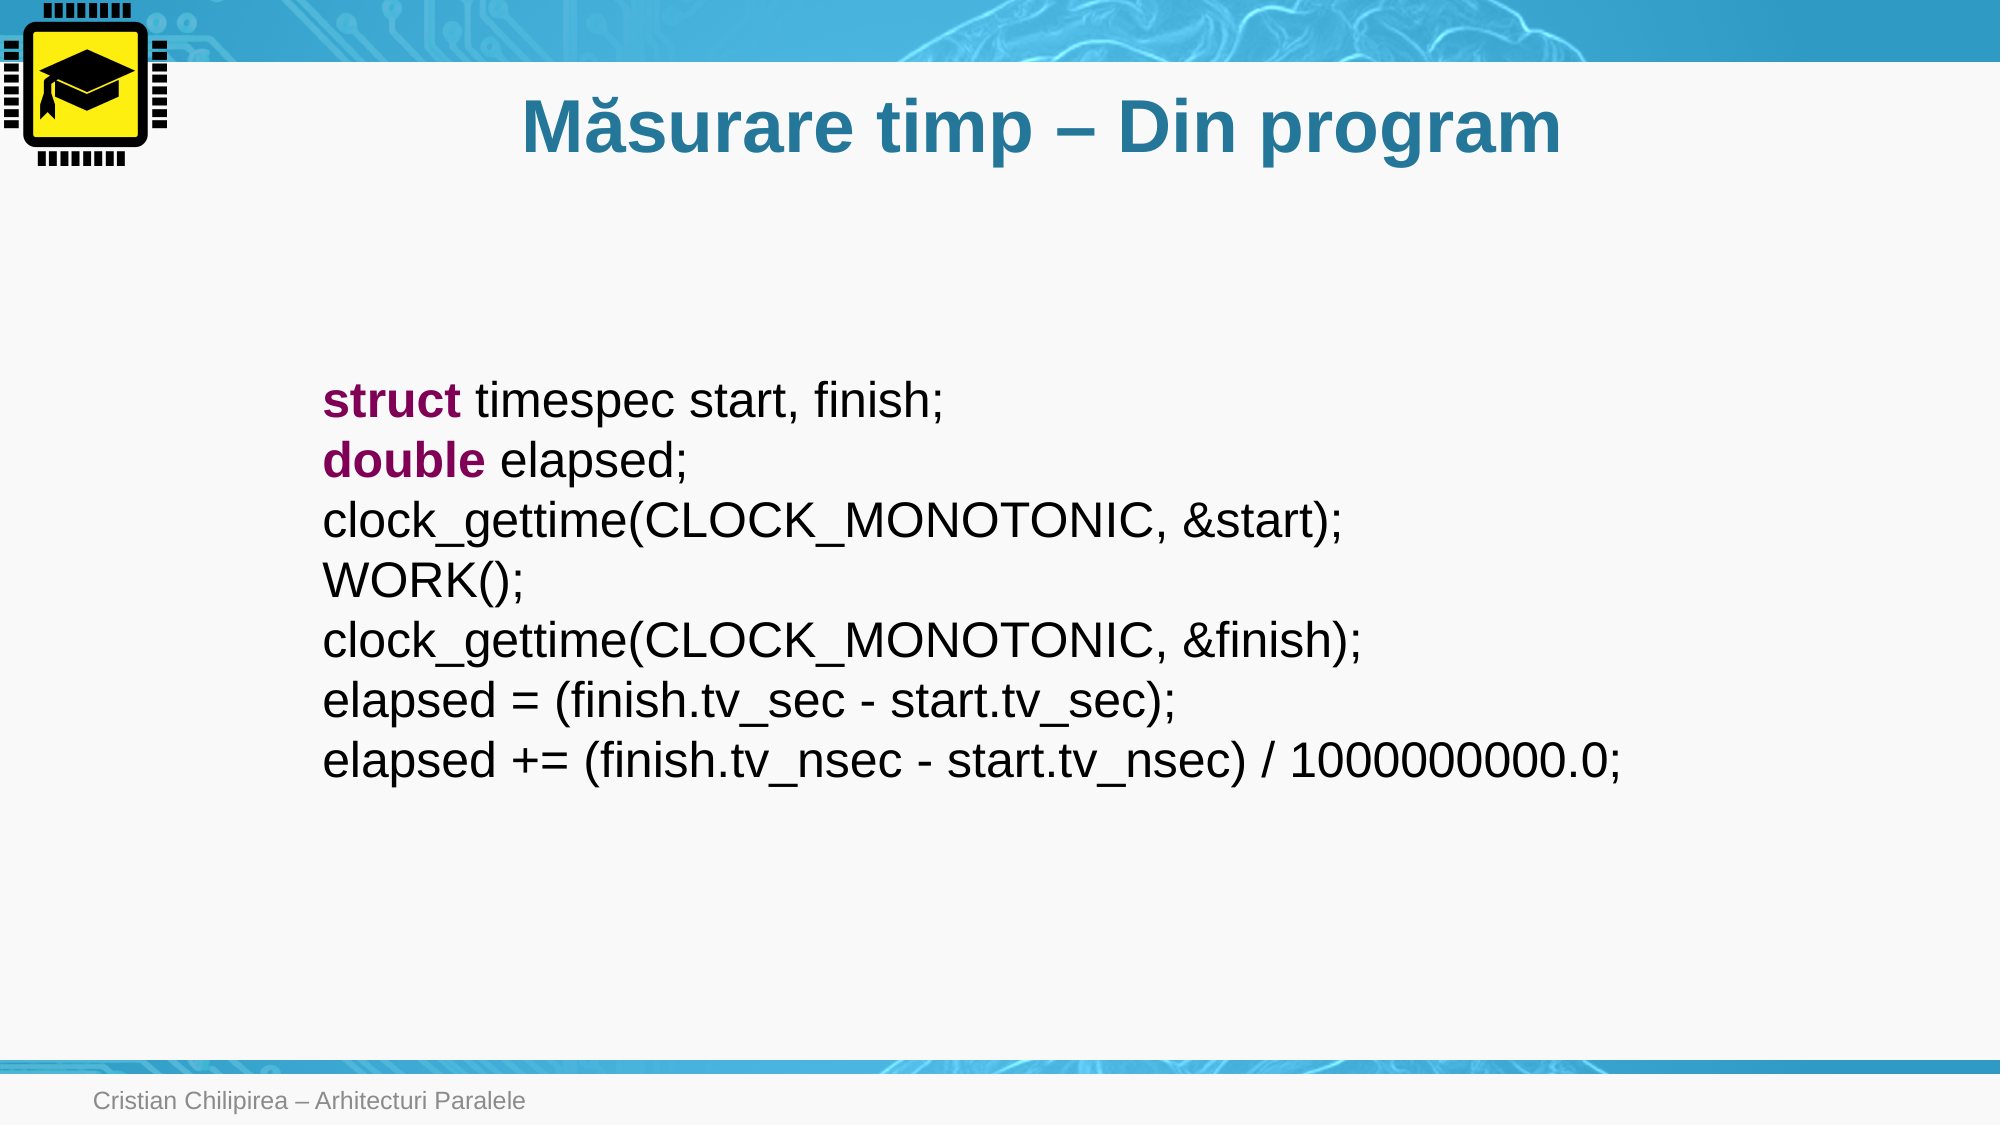

# Măsurare timp – Din program
struct timespec start, finish;
double elapsed;
clock_gettime(CLOCK_MONOTONIC, &start);
WORK();
clock_gettime(CLOCK_MONOTONIC, &finish);
elapsed = (finish.tv_sec - start.tv_sec);
elapsed += (finish.tv_nsec - start.tv_nsec) / 1000000000.0;
Cristian Chilipirea – Arhitecturi Paralele